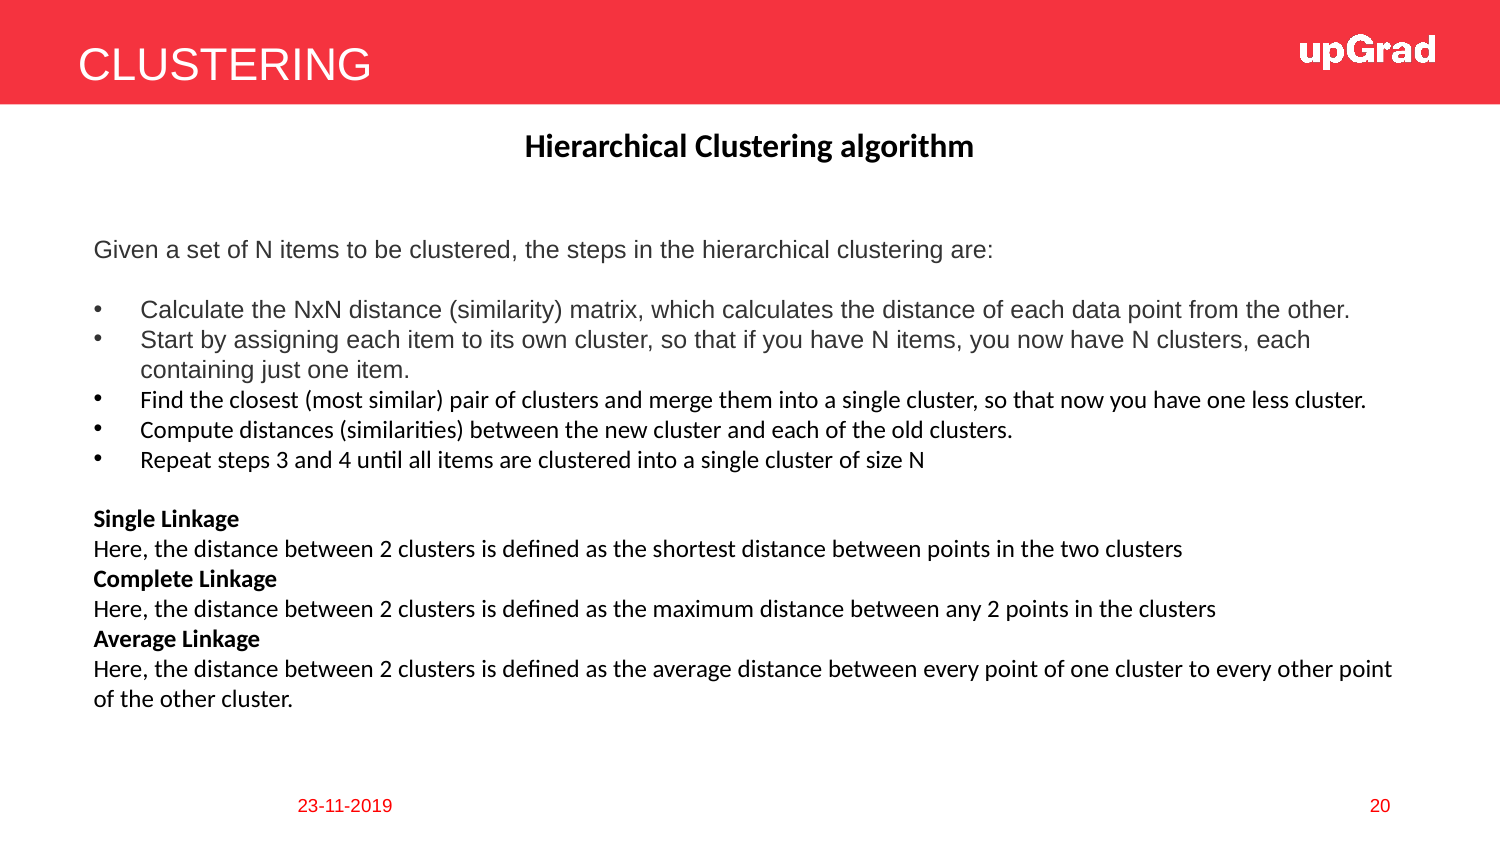

CLUSTERING
Hierarchical Clustering algorithm

Given a set of N items to be clustered, the steps in the hierarchical clustering are:

Calculate the NxN distance (similarity) matrix, which calculates the distance of each data point from the other.
Start by assigning each item to its own cluster, so that if you have N items, you now have N clusters, each containing just one item.
Find the closest (most similar) pair of clusters and merge them into a single cluster, so that now you have one less cluster.
Compute distances (similarities) between the new cluster and each of the old clusters.
Repeat steps 3 and 4 until all items are clustered into a single cluster of size N

Single Linkage
Here, the distance between 2 clusters is defined as the shortest distance between points in the two clusters
Complete Linkage
Here, the distance between 2 clusters is defined as the maximum distance between any 2 points in the clusters
Average Linkage
Here, the distance between 2 clusters is defined as the average distance between every point of one cluster to every other point of the other cluster.
20
23-11-2019